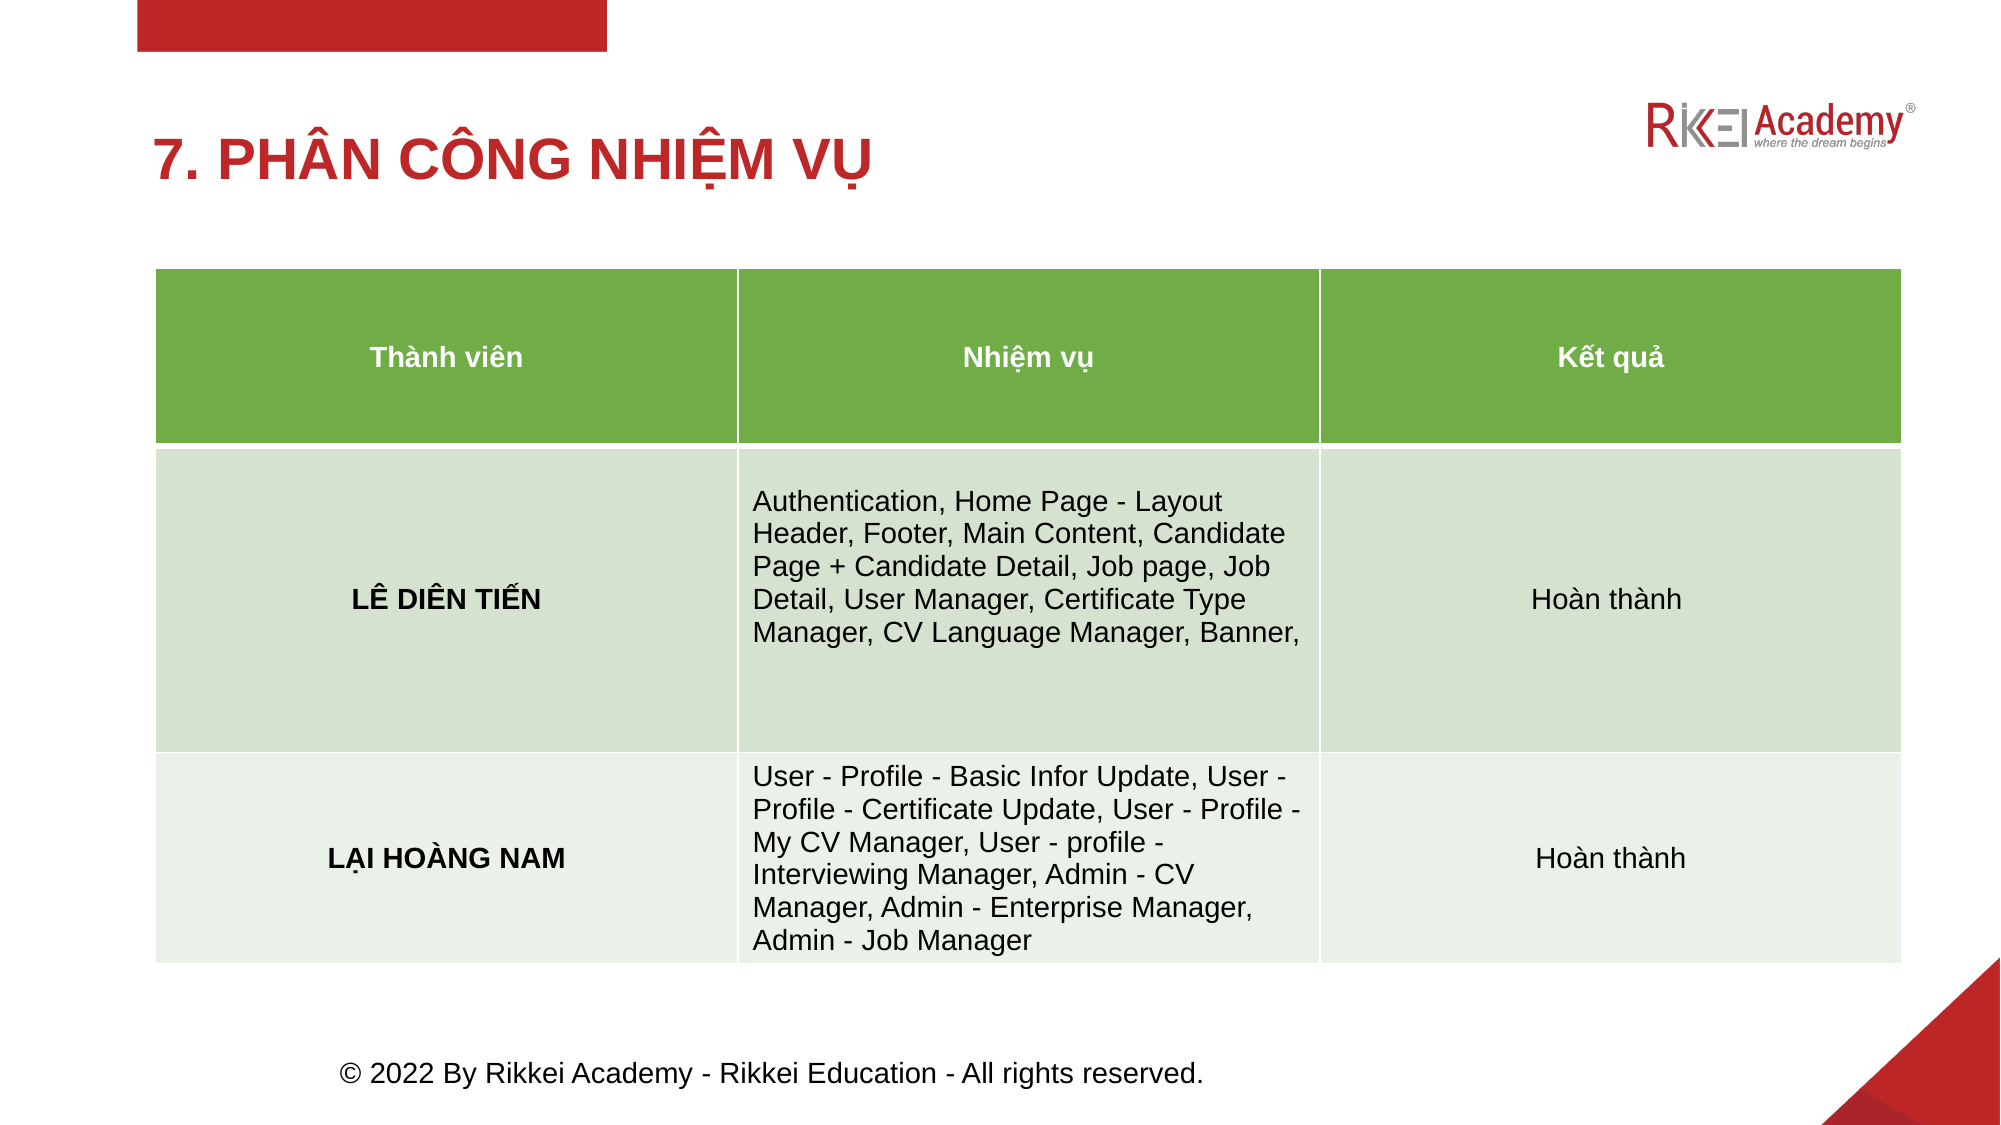

# 7. PHÂN CÔNG NHIỆM VỤ
| Thành viên | Nhiệm vụ | Kết quả |
| --- | --- | --- |
| LÊ DIÊN TIẾN | Authentication, Home Page - Layout Header, Footer, Main Content, Candidate Page + Candidate Detail, Job page, Job Detail, User Manager, Certificate Type Manager, CV Language Manager, Banner, ​ ​ | Hoàn thành |
| LẠI HOÀNG NAM | User - Profile - Basic Infor Update, User - Profile - Certificate Update, User - Profile - My CV Manager, User - profile - Interviewing Manager, Admin - CV Manager, Admin - Enterprise Manager, Admin - Job Manager​ | Hoàn thành |